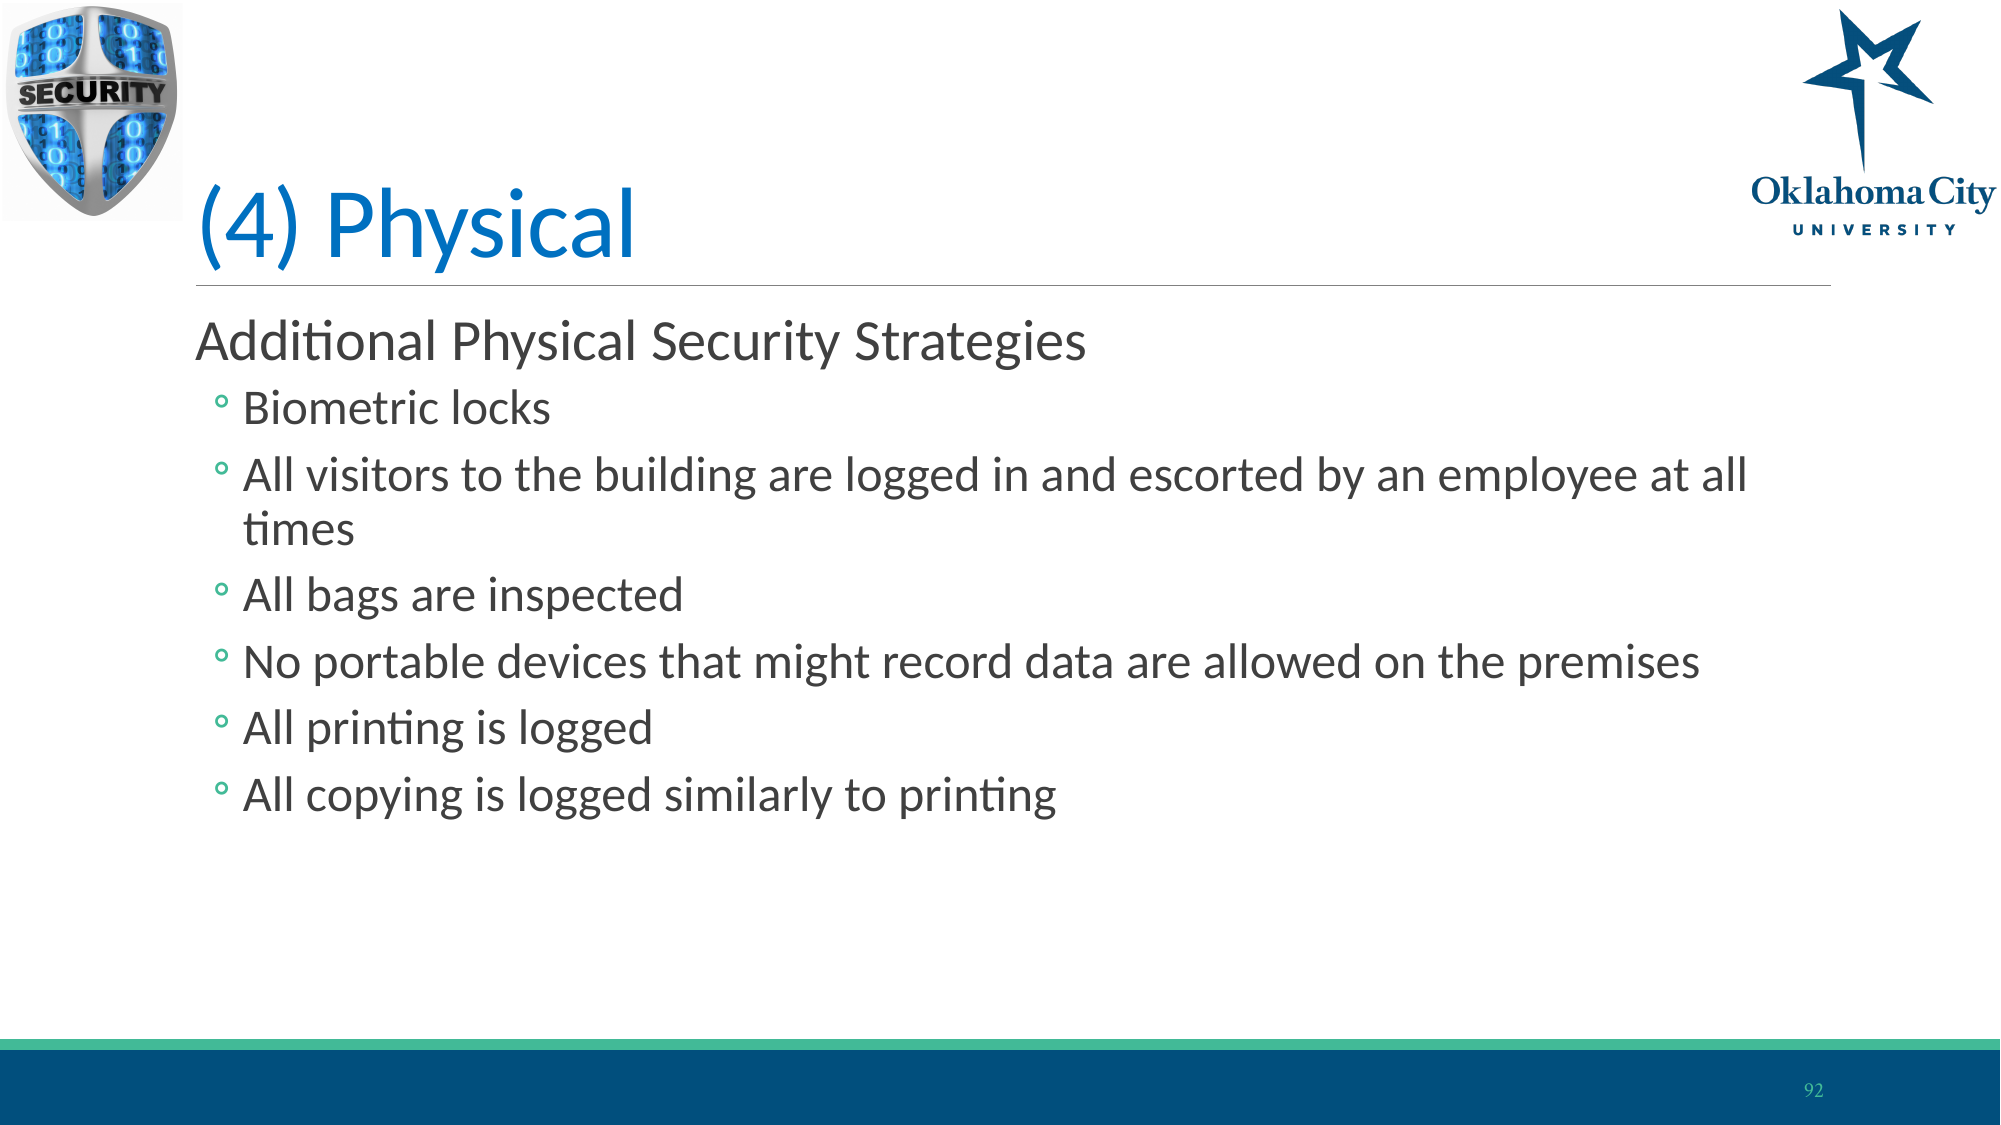

# (4) Physical
Additional Physical Security Strategies
Biometric locks
All visitors to the building are logged in and escorted by an employee at all times
All bags are inspected
No portable devices that might record data are allowed on the premises
All printing is logged
All copying is logged similarly to printing
92